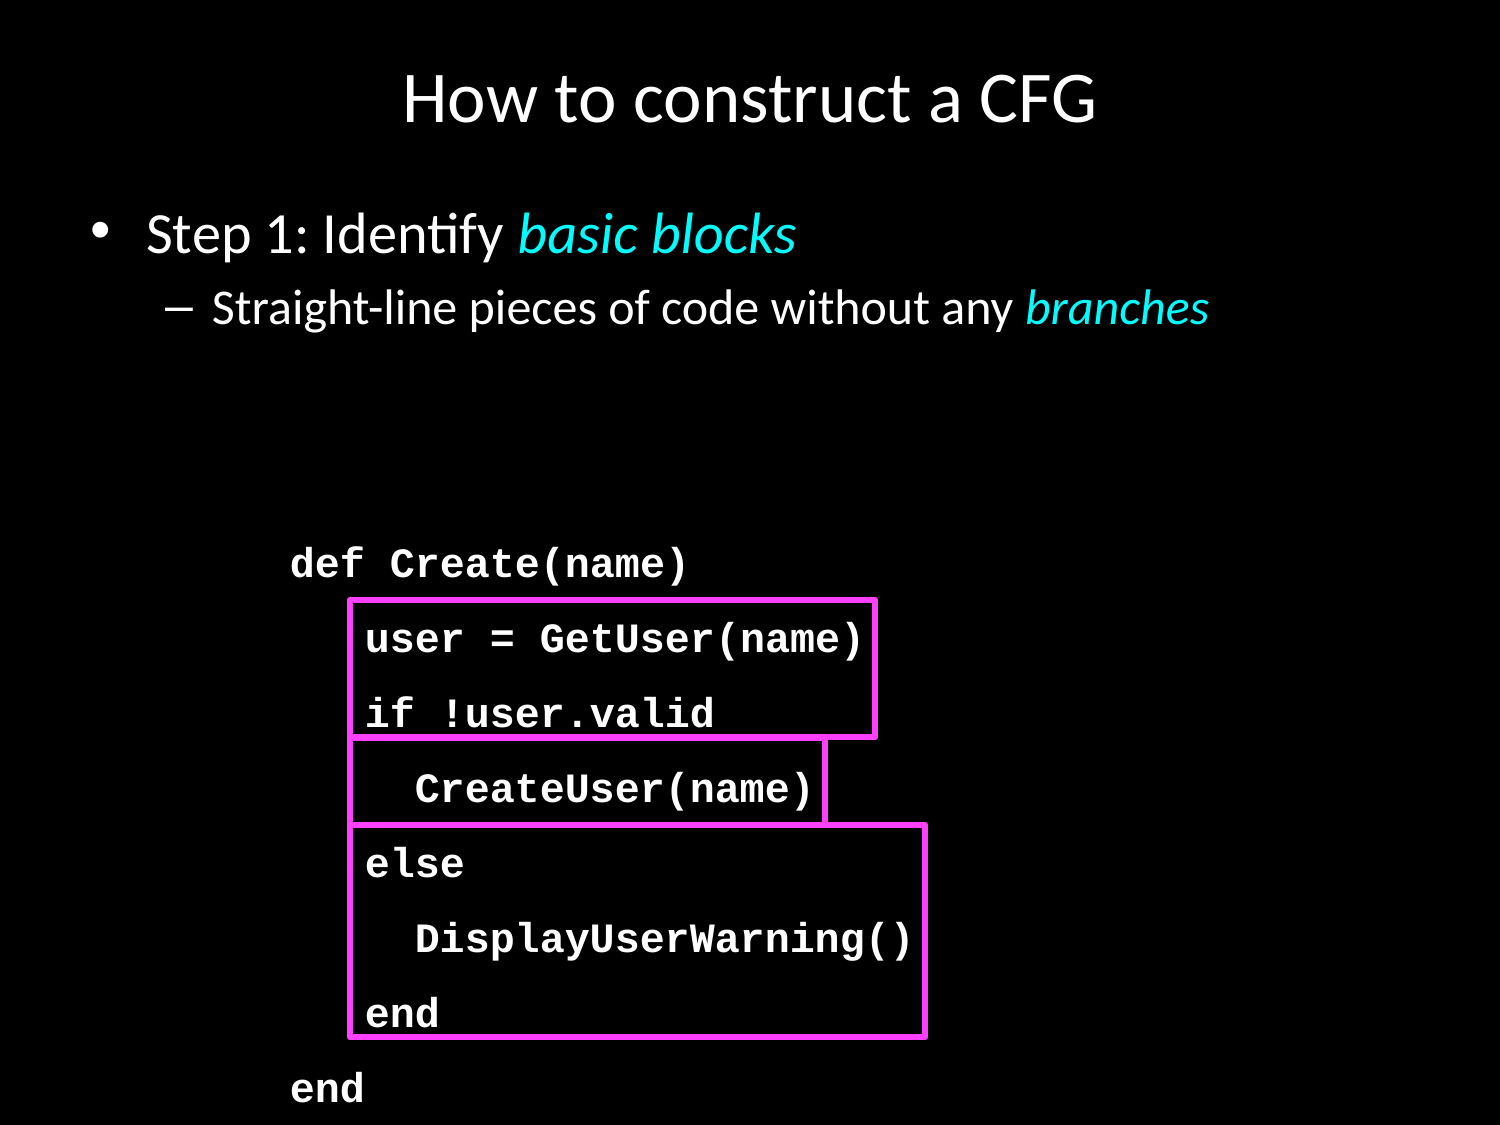

# How to construct a CFG
Step 1: Identify basic blocks
Straight-line pieces of code without any branches
def Create(name)
   user = GetUser(name)
   if !user.valid
     CreateUser(name)
   else
     DisplayUserWarning()
   end
end